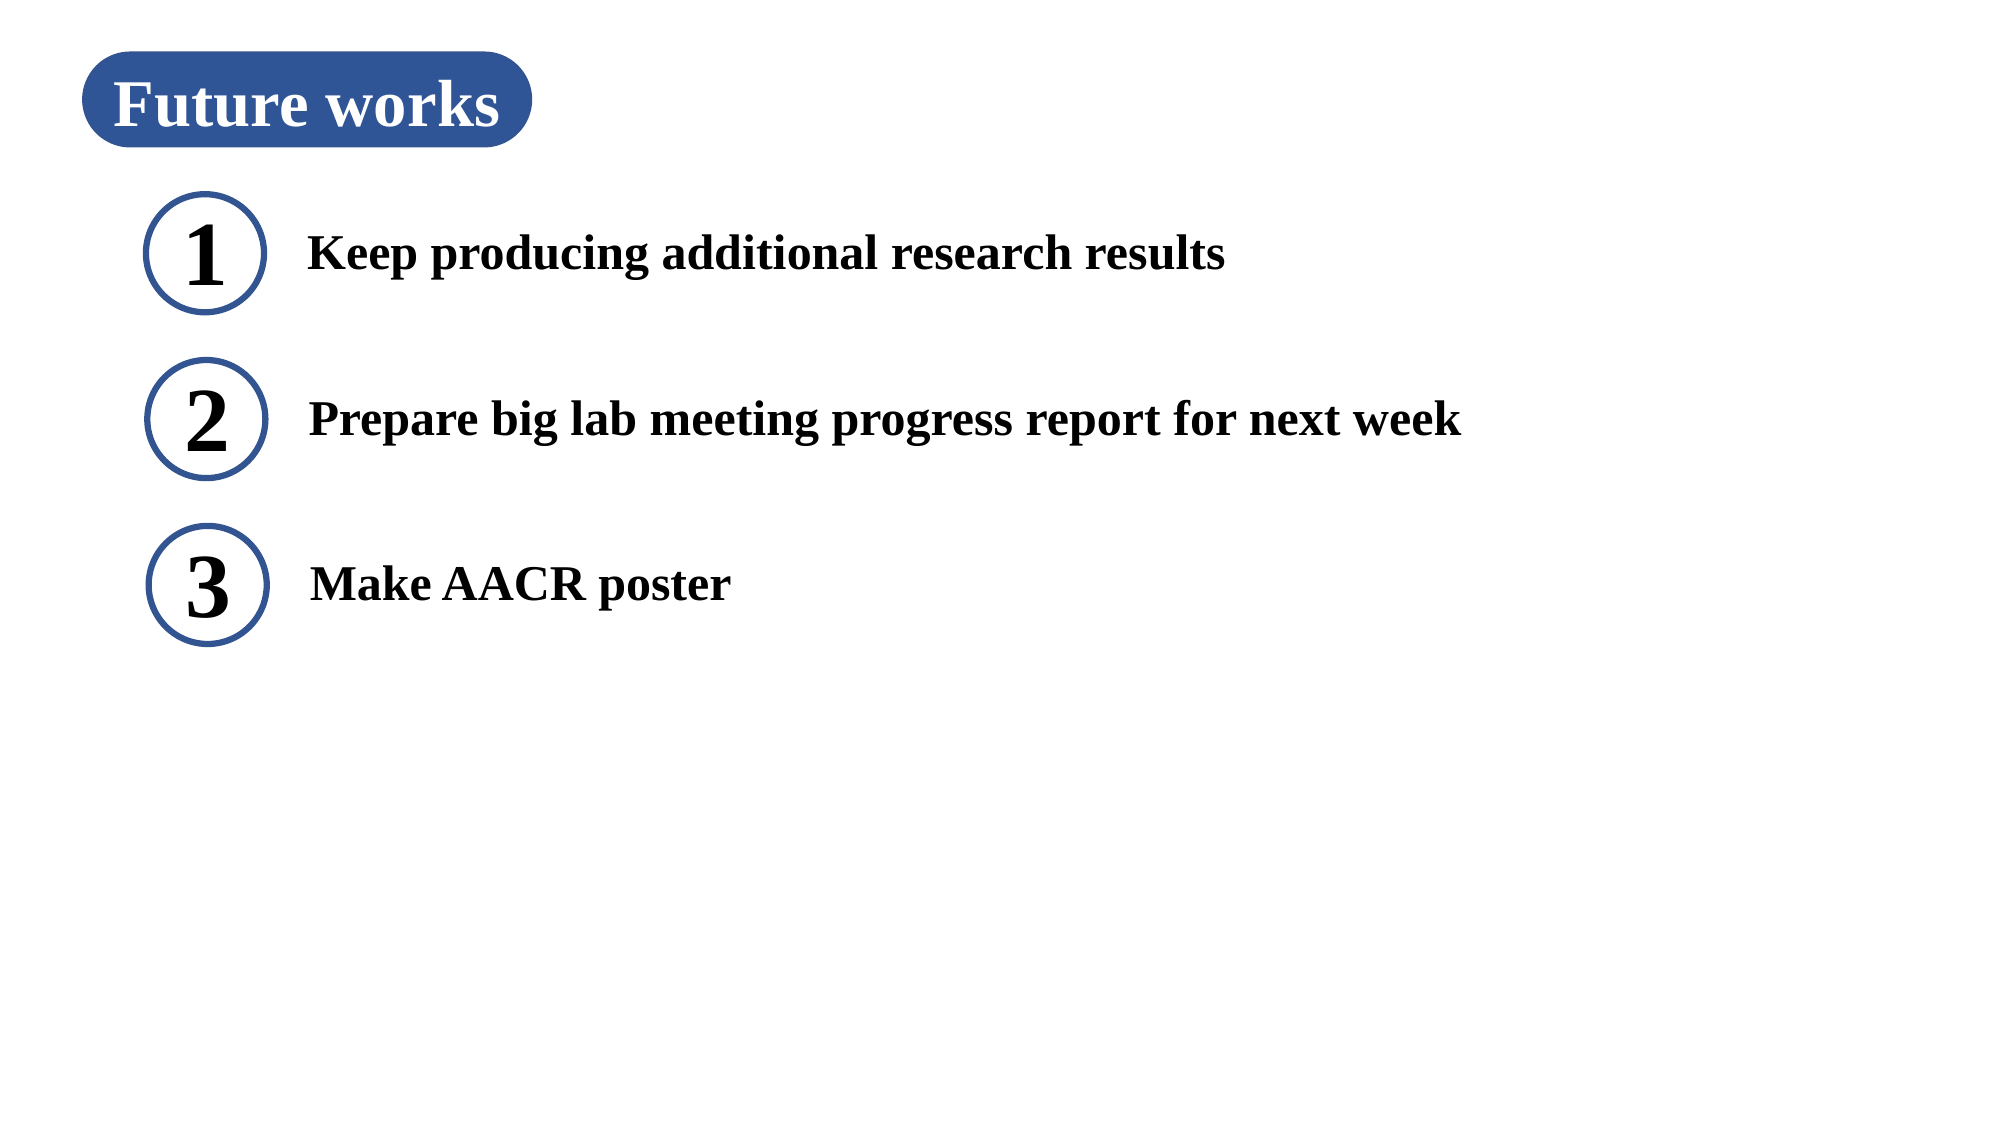

Future works
Keep producing additional research results
1

Prepare big lab meeting progress report for next week
2

Make AACR poster
3